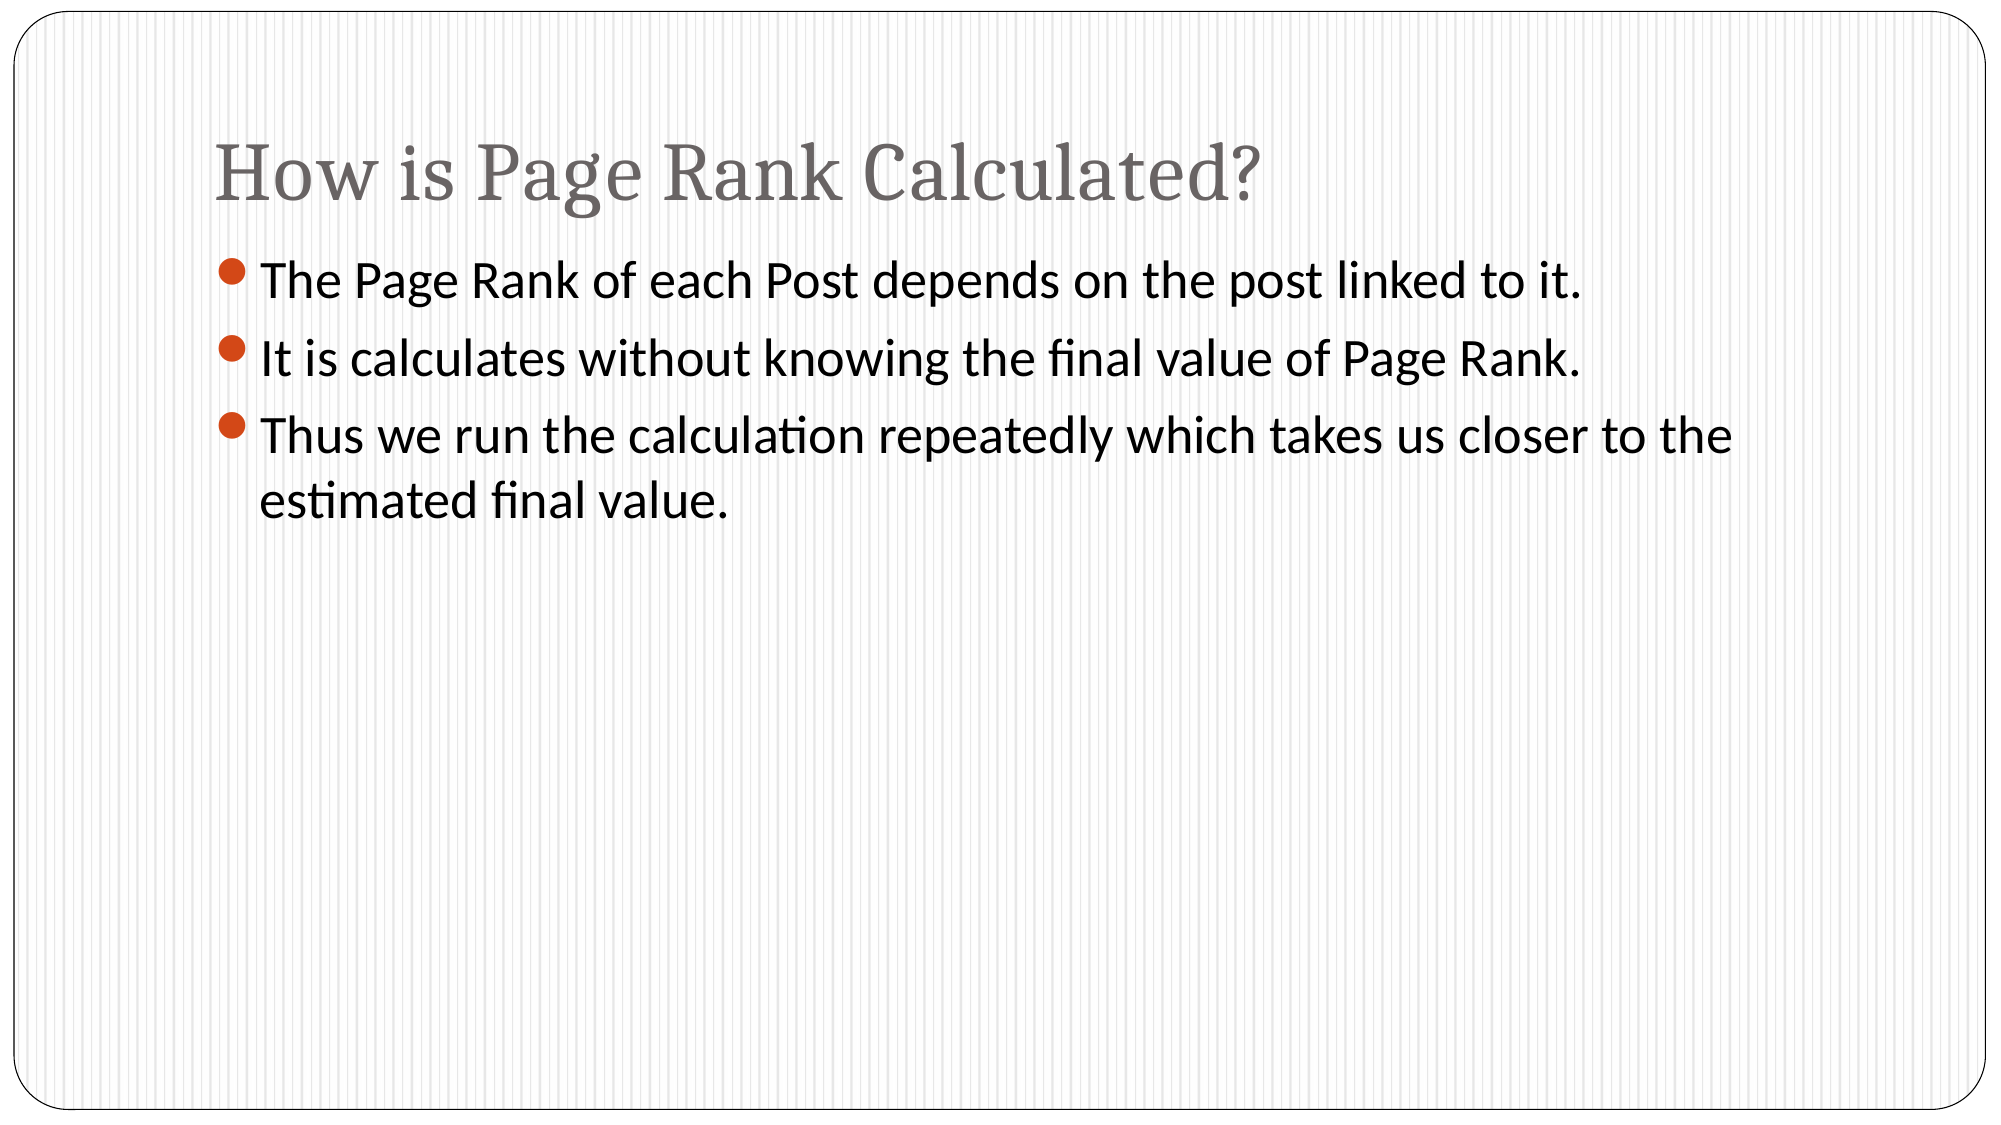

# How is Page Rank Calculated?
The Page Rank of each Post depends on the post linked to it.
It is calculates without knowing the final value of Page Rank.
Thus we run the calculation repeatedly which takes us closer to the estimated final value.